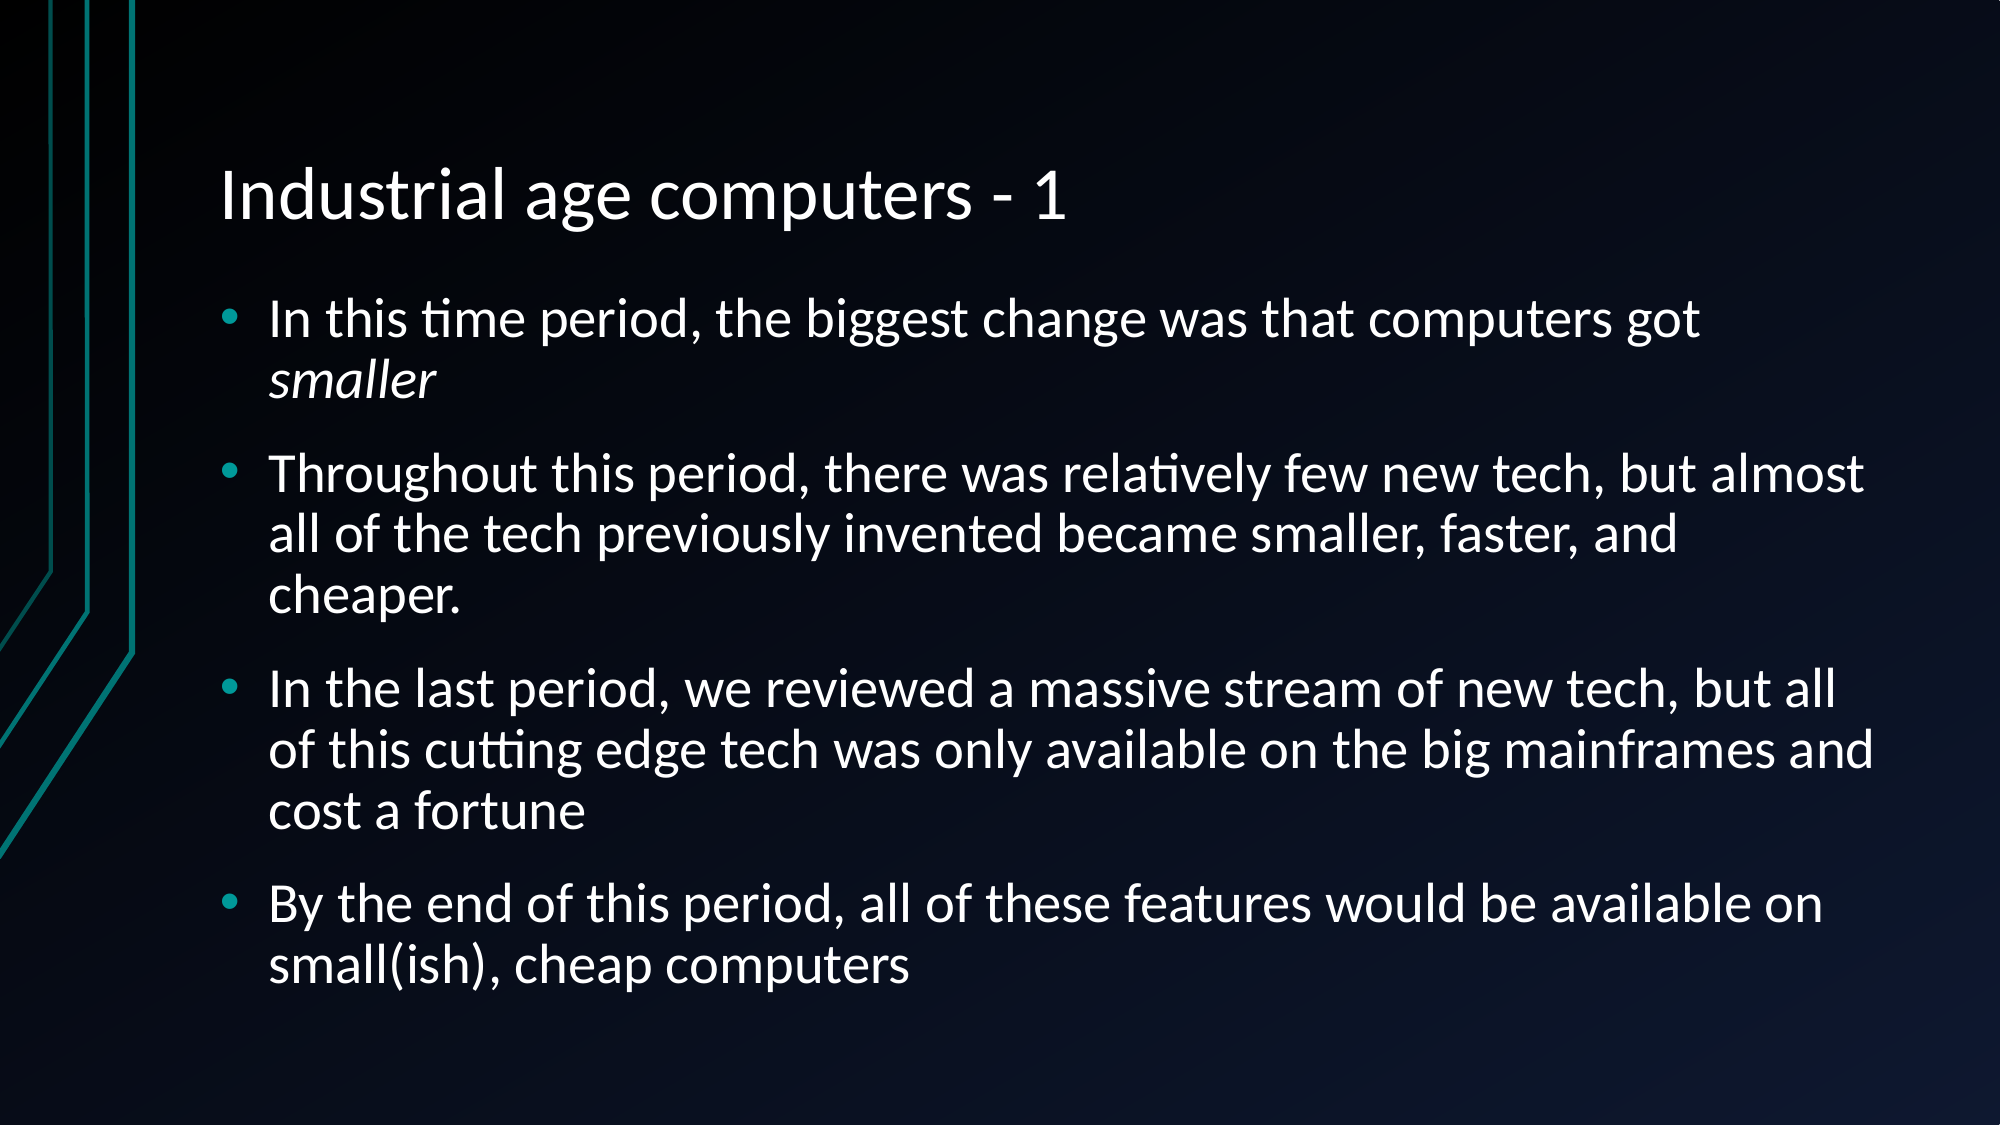

# Industrial age computers - 1
In this time period, the biggest change was that computers got smaller
Throughout this period, there was relatively few new tech, but almost all of the tech previously invented became smaller, faster, and cheaper.
In the last period, we reviewed a massive stream of new tech, but all of this cutting edge tech was only available on the big mainframes and cost a fortune
By the end of this period, all of these features would be available on small(ish), cheap computers